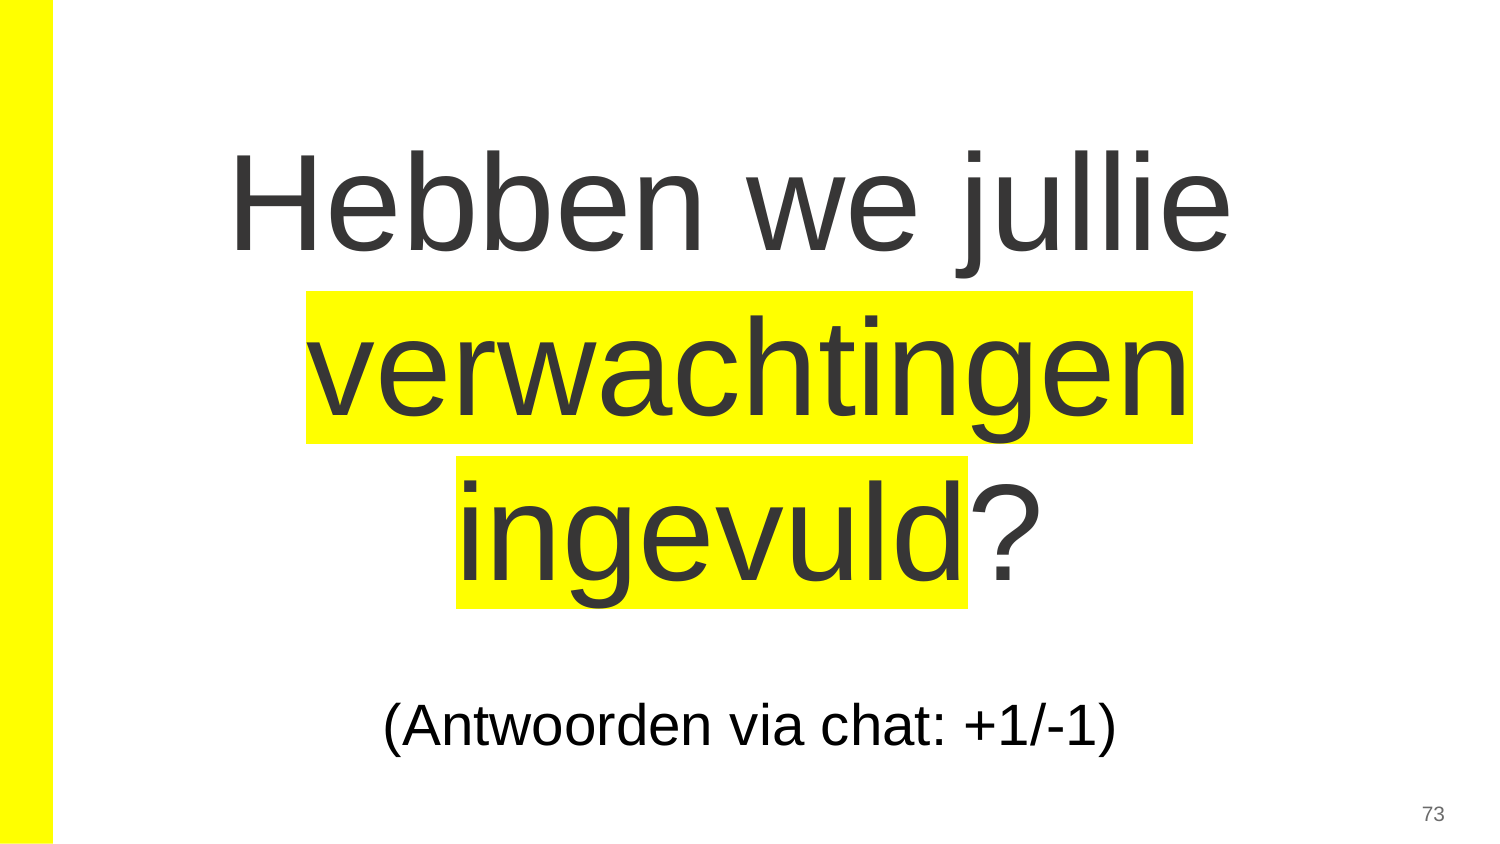

Hebben we jullie 
verwachtingen ingevuld?
(Antwoorden via chat: +1/-1)
73